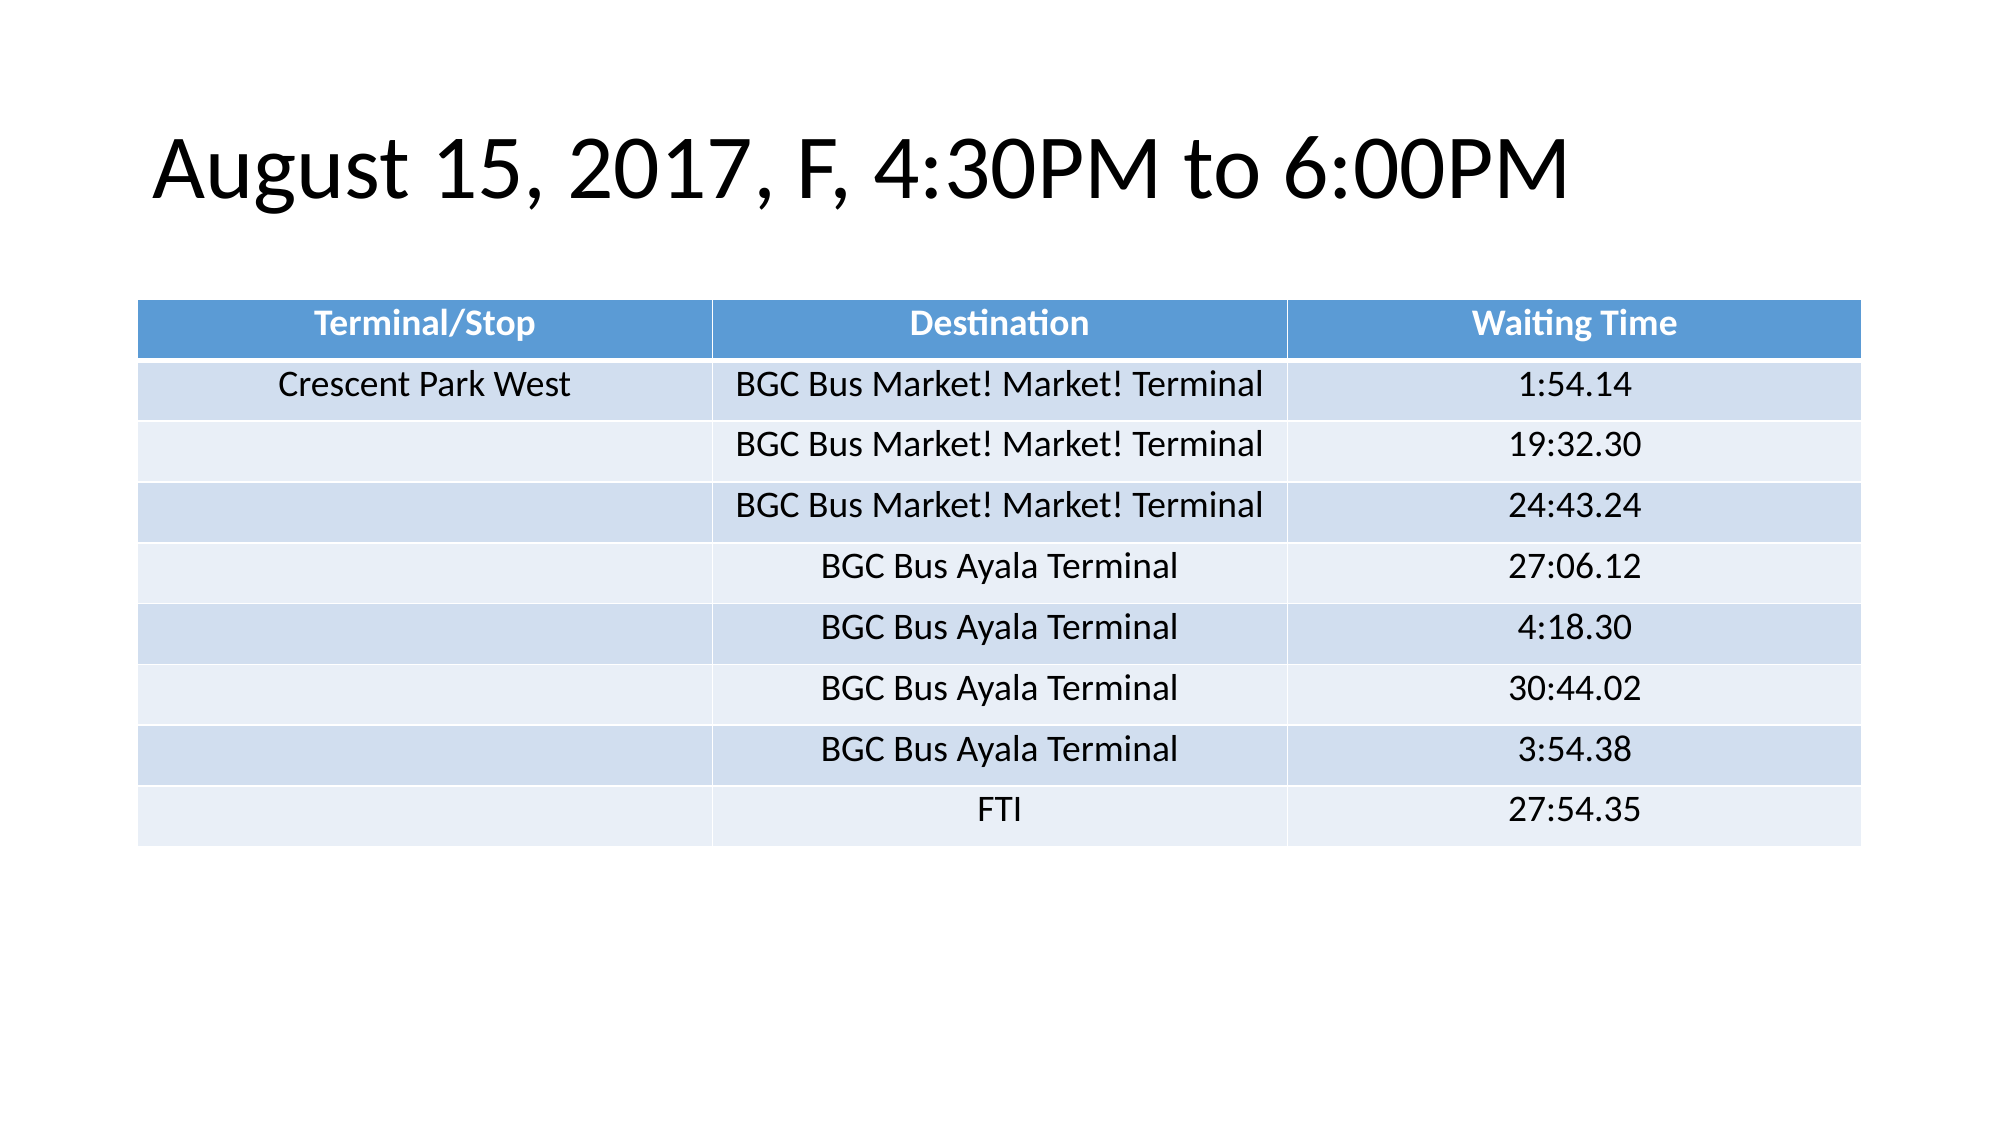

# August 15, 2017, F, 4:30PM to 6:00PM
| Terminal/Stop | Destination | Waiting Time |
| --- | --- | --- |
| Crescent Park West | BGC Bus Market! Market! Terminal | 1:54.14 |
|  | BGC Bus Market! Market! Terminal | 19:32.30 |
|  | BGC Bus Market! Market! Terminal | 24:43.24 |
|  | BGC Bus Ayala Terminal | 27:06.12 |
|  | BGC Bus Ayala Terminal | 4:18.30 |
|  | BGC Bus Ayala Terminal | 30:44.02 |
|  | BGC Bus Ayala Terminal | 3:54.38 |
|  | FTI | 27:54.35 |